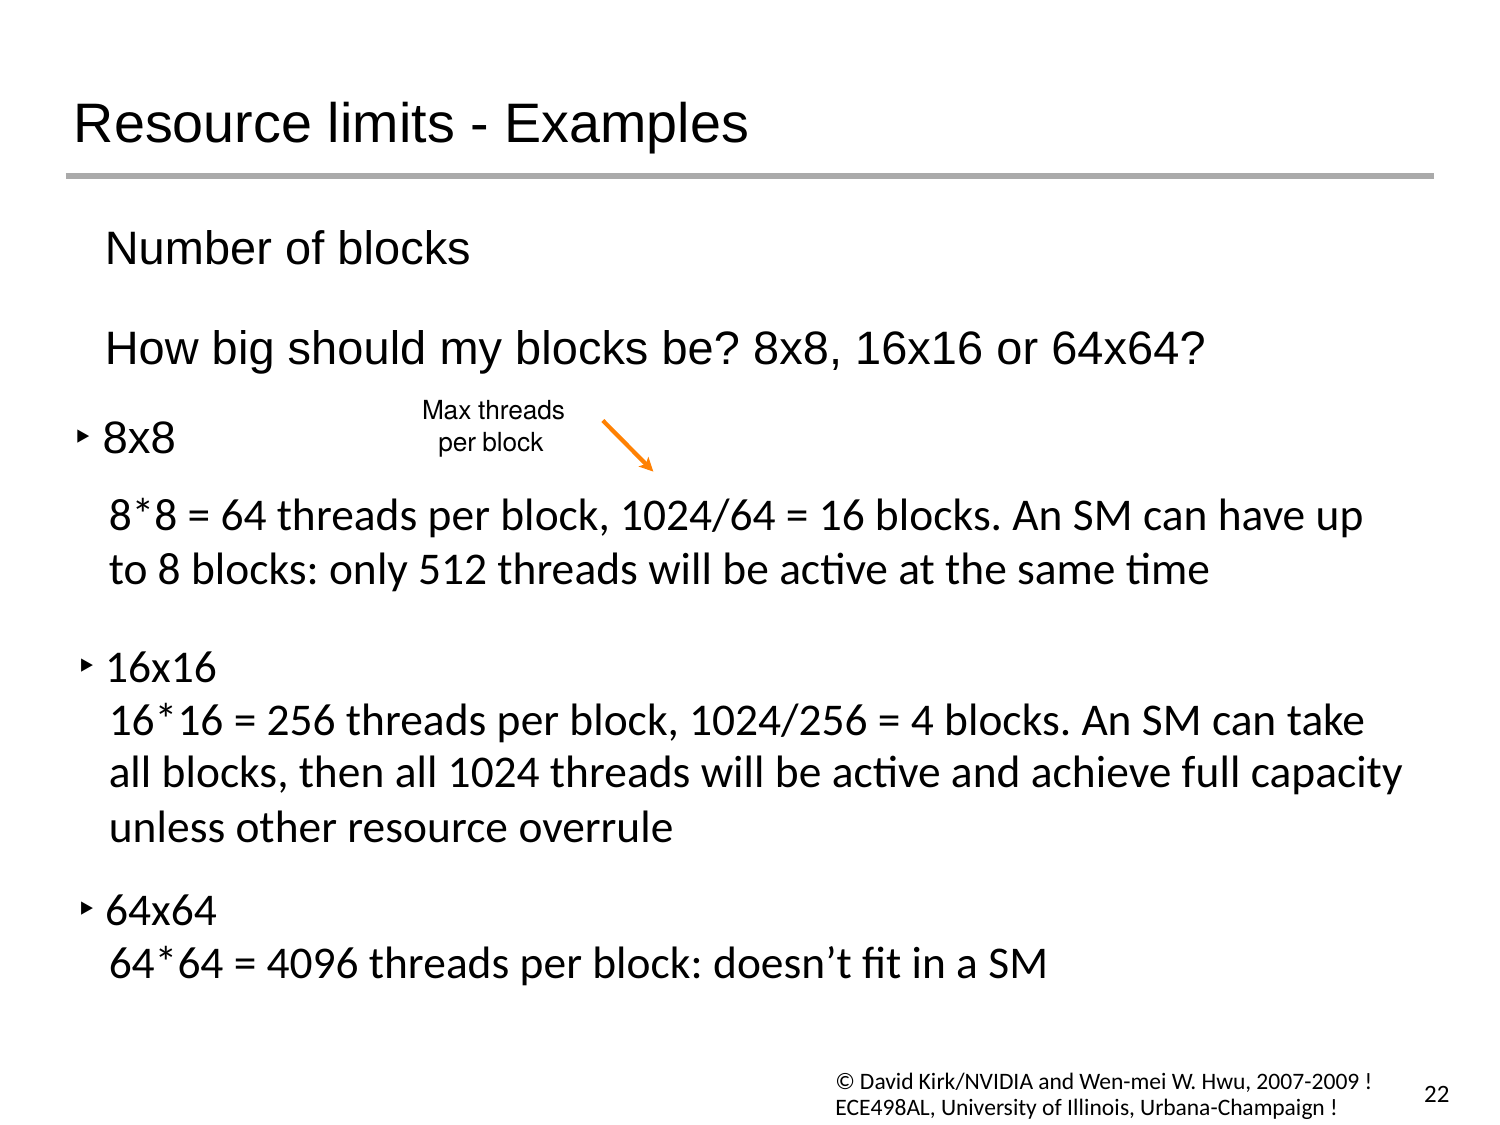

Resource limits - Examples

	Number of blocks

	How big should my blocks be? 8x8, 16x16 or 64x64?

Max threads
	per block
‣ 8x8

	8*8 = 64 threads per block, 1024/64 = 16 blocks. An SM can have up
	to 8 blocks: only 512 threads will be active at the same time

‣ 16x16
	16*16 = 256 threads per block, 1024/256 = 4 blocks. An SM can take
	all blocks, then all 1024 threads will be active and achieve full capacity
	unless other resource overrule

‣ 64x64
	64*64 = 4096 threads per block: doesn’t fit in a SM

		© David Kirk/NVIDIA and Wen-mei W. Hwu, 2007-2009 !
			22
		ECE498AL, University of Illinois, Urbana-Champaign !